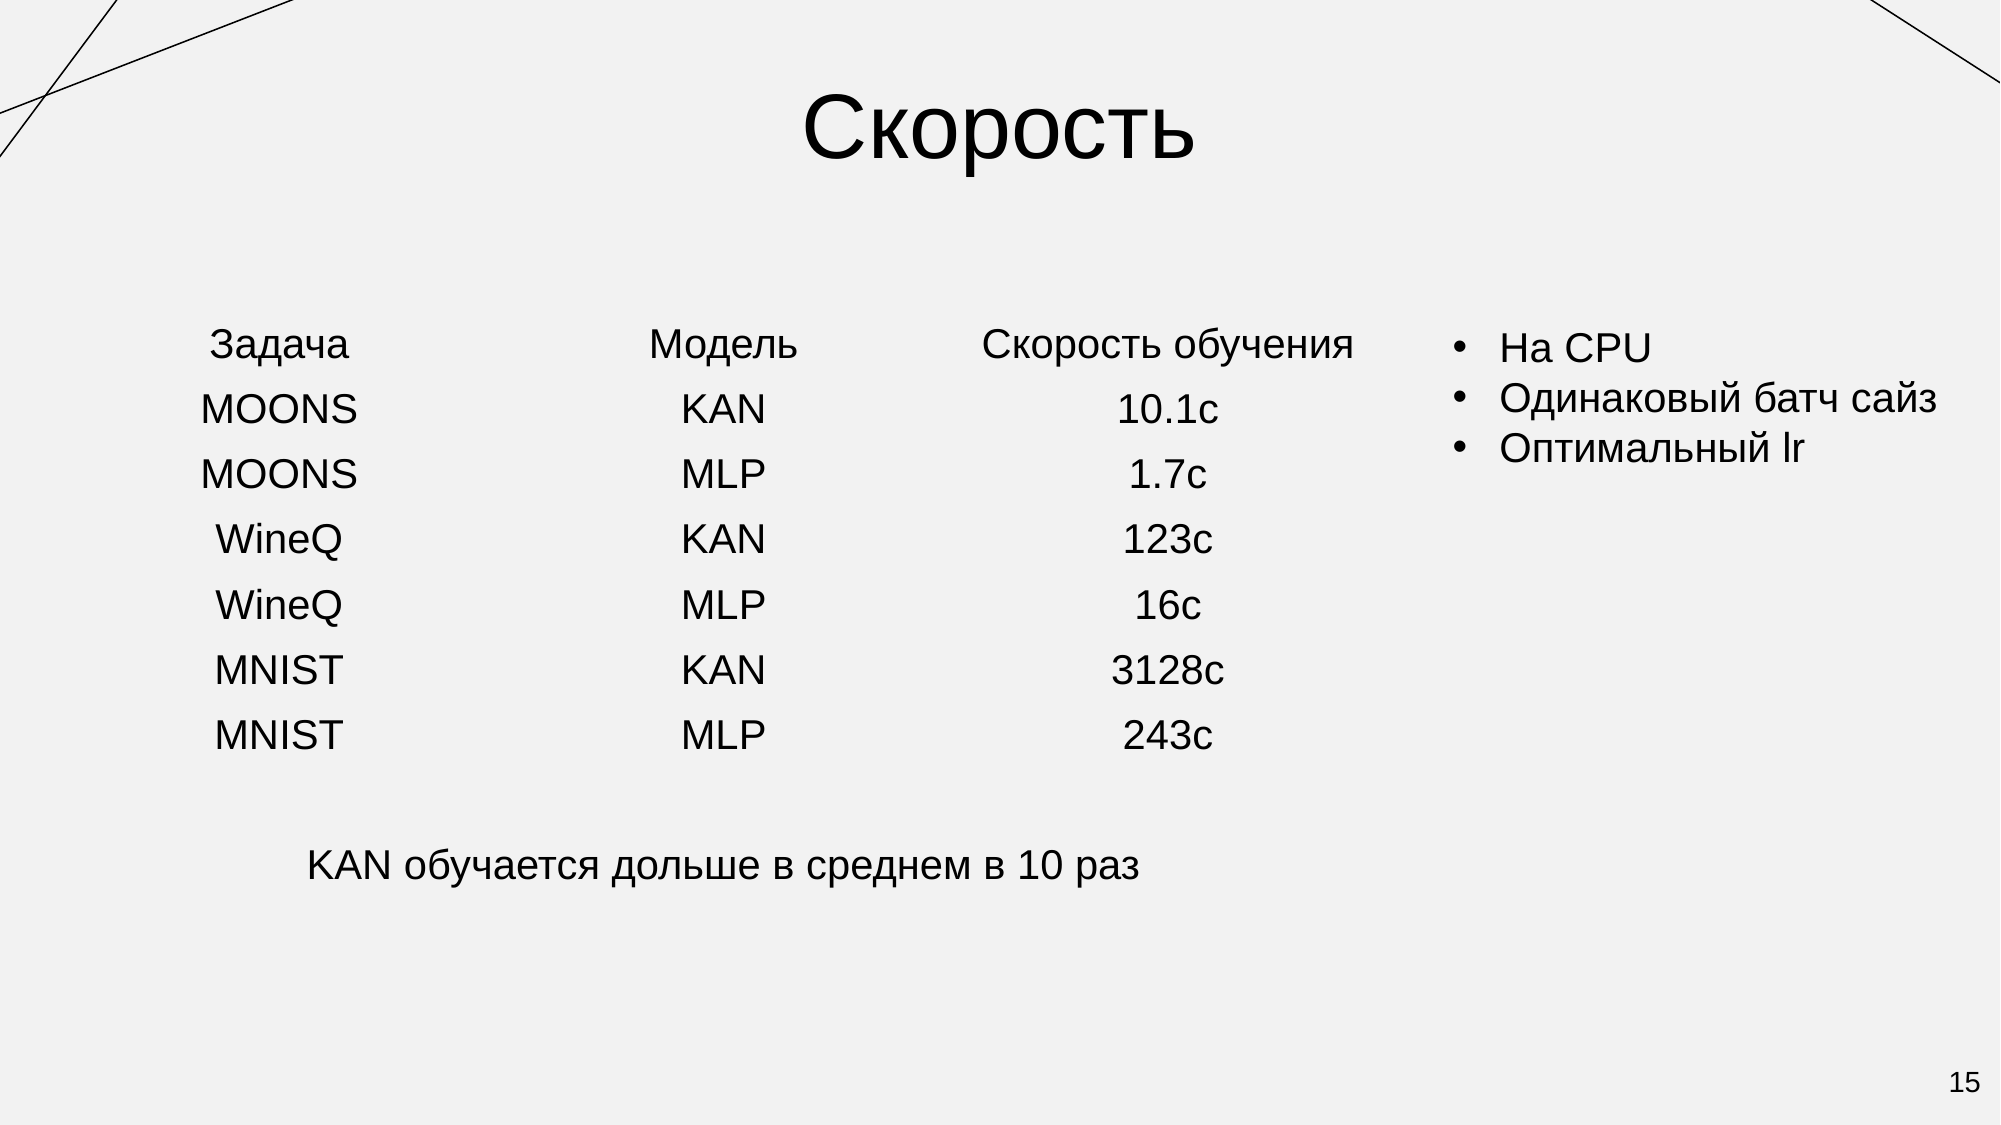

Скорость
| Задача | Модель | Скорость обучения |
| --- | --- | --- |
| MOONS | KAN | 10.1с |
| MOONS | MLP | 1.7с |
| WineQ | KAN | 123с |
| WineQ | MLP | 16с |
| MNIST | KAN | 3128с |
| MNIST | MLP | 243с |
На CPU
Одинаковый батч сайз
Оптимальный lr

KAN обучается дольше в среднем в 10 раз
15